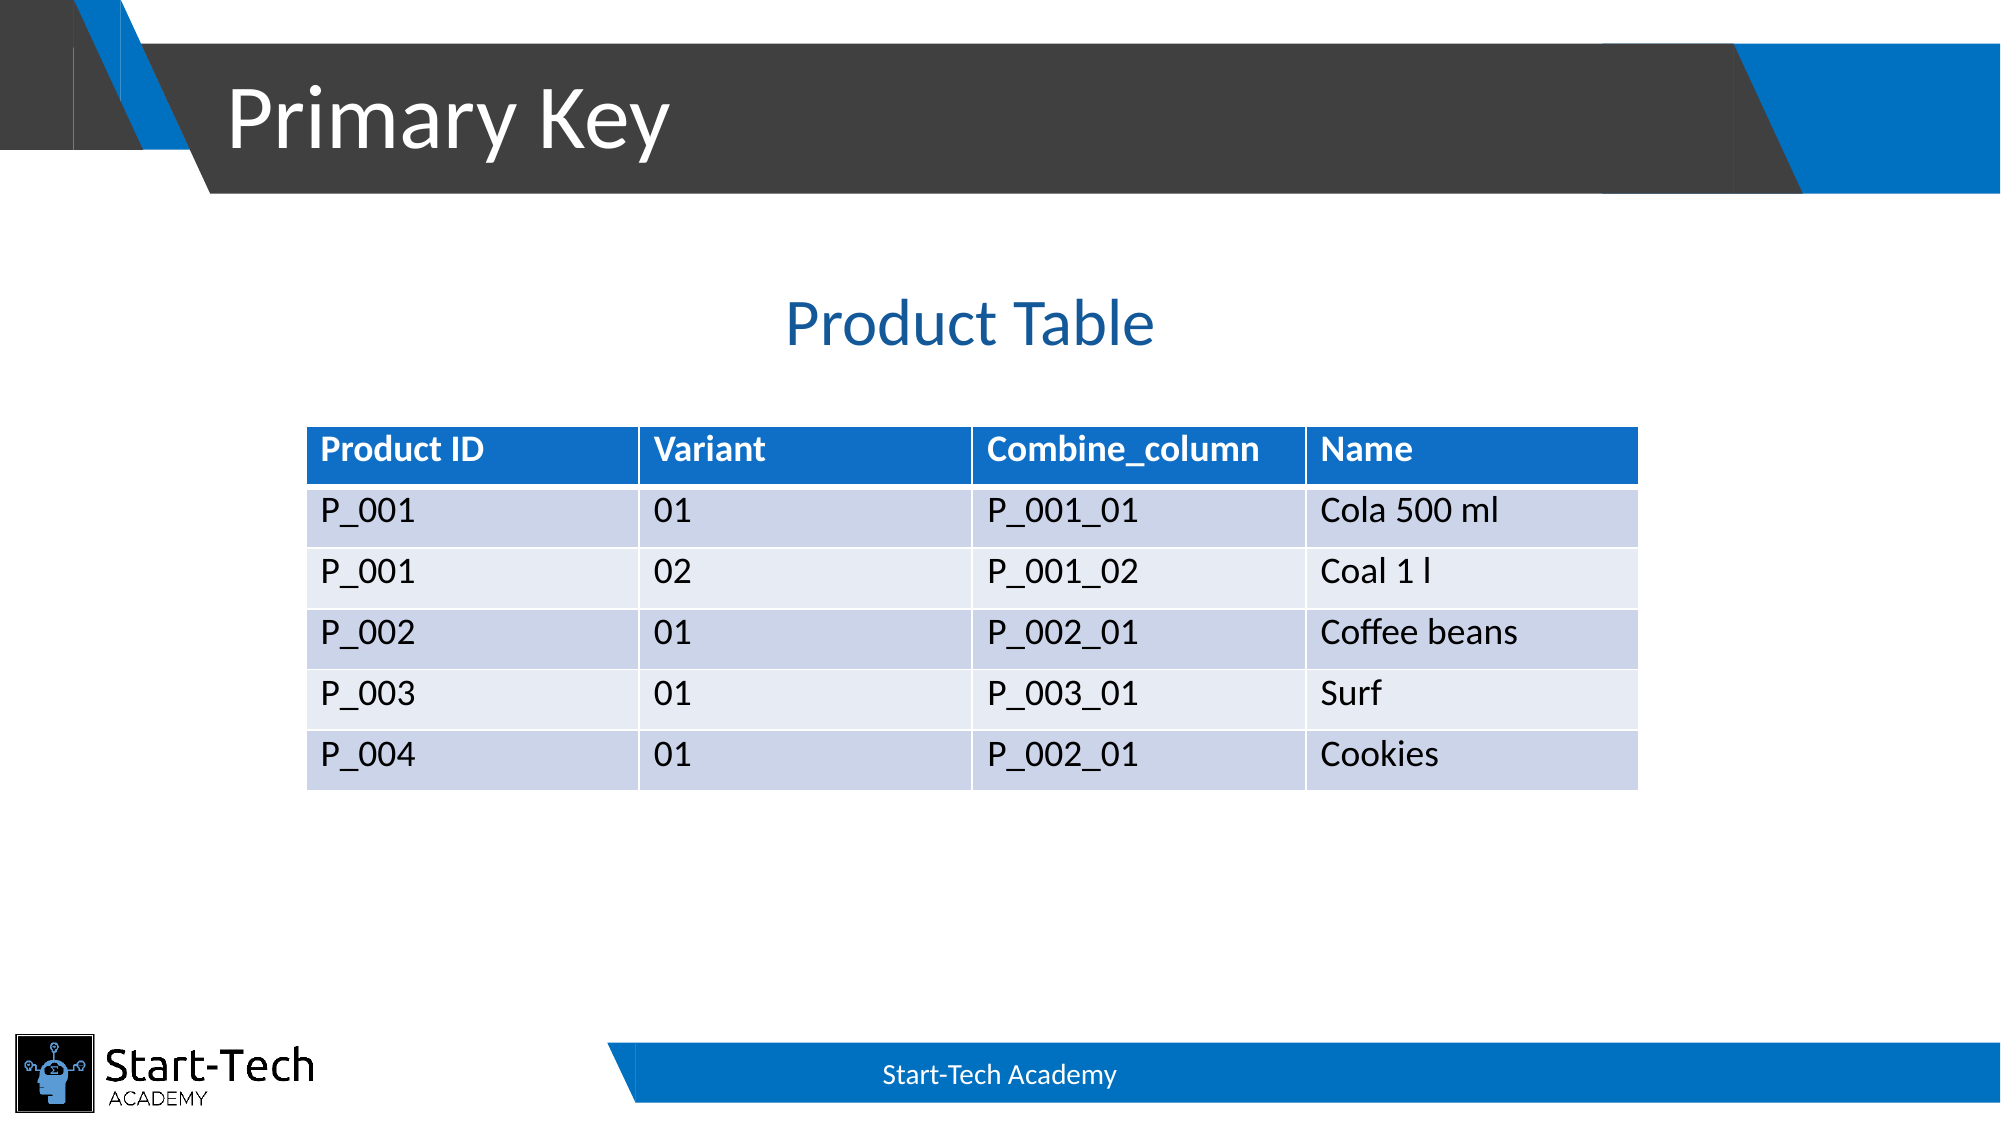

# Primary Key
Product Table
| Product ID | Variant | Combine\_column | Name |
| --- | --- | --- | --- |
| P\_001 | 01 | P\_001\_01 | Cola 500 ml |
| P\_001 | 02 | P\_001\_02 | Coal 1 l |
| P\_002 | 01 | P\_002\_01 | Coffee beans |
| P\_003 | 01 | P\_003\_01 | Surf |
| P\_004 | 01 | P\_002\_01 | Cookies |
Start-Tech Academy